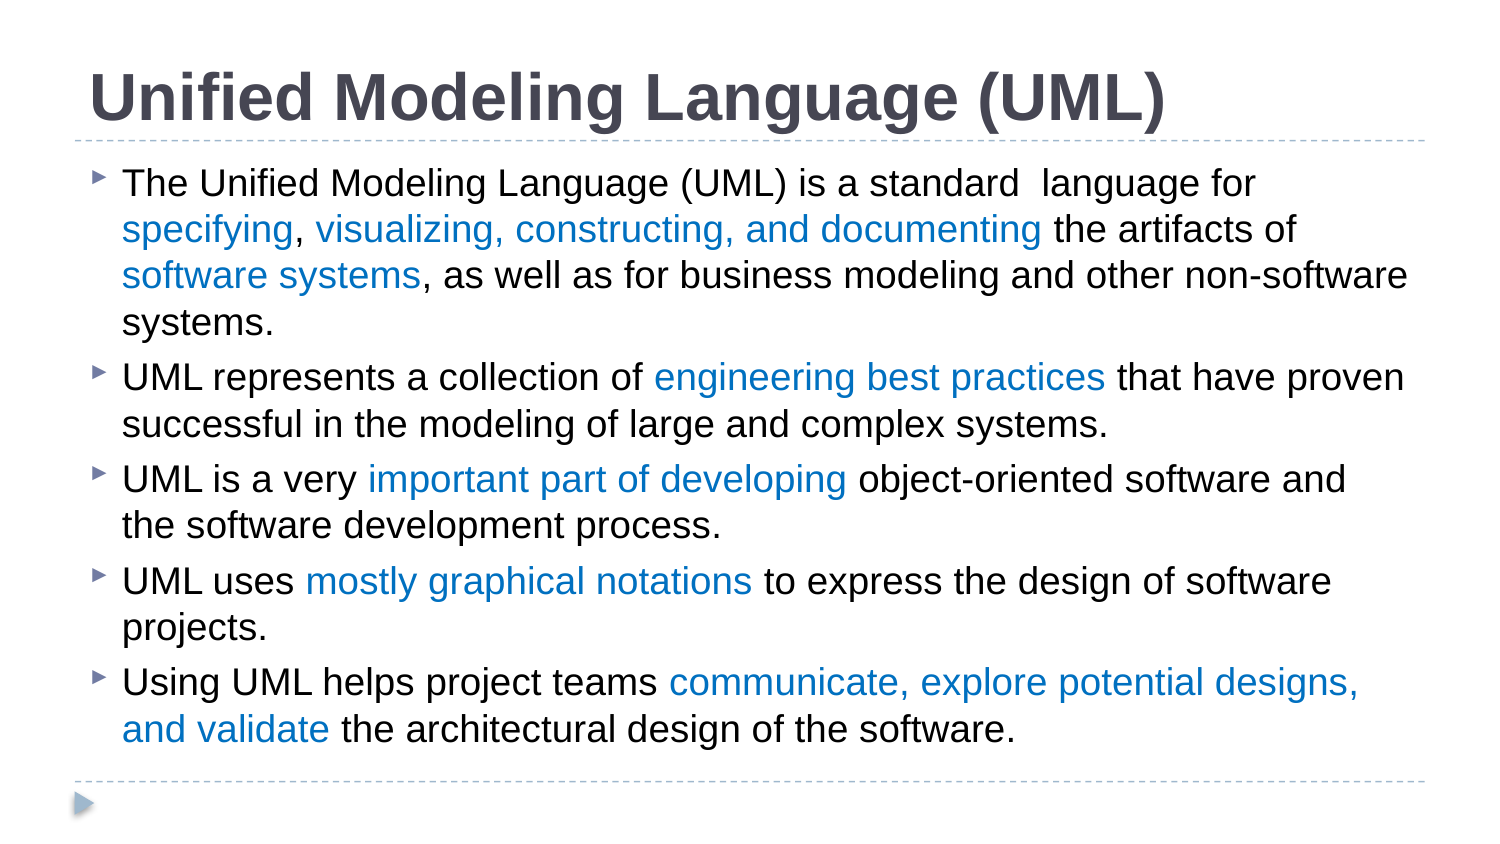

# Unified Modeling Language (UML)
The Unified Modeling Language (UML) is a standard  language for specifying, visualizing, constructing, and documenting the artifacts of software systems, as well as for business modeling and other non-software systems.
UML represents a collection of engineering best practices that have proven successful in the modeling of large and complex systems.
UML is a very important part of developing object-oriented software and the software development process.
UML uses mostly graphical notations to express the design of software projects.
Using UML helps project teams communicate, explore potential designs, and validate the architectural design of the software.